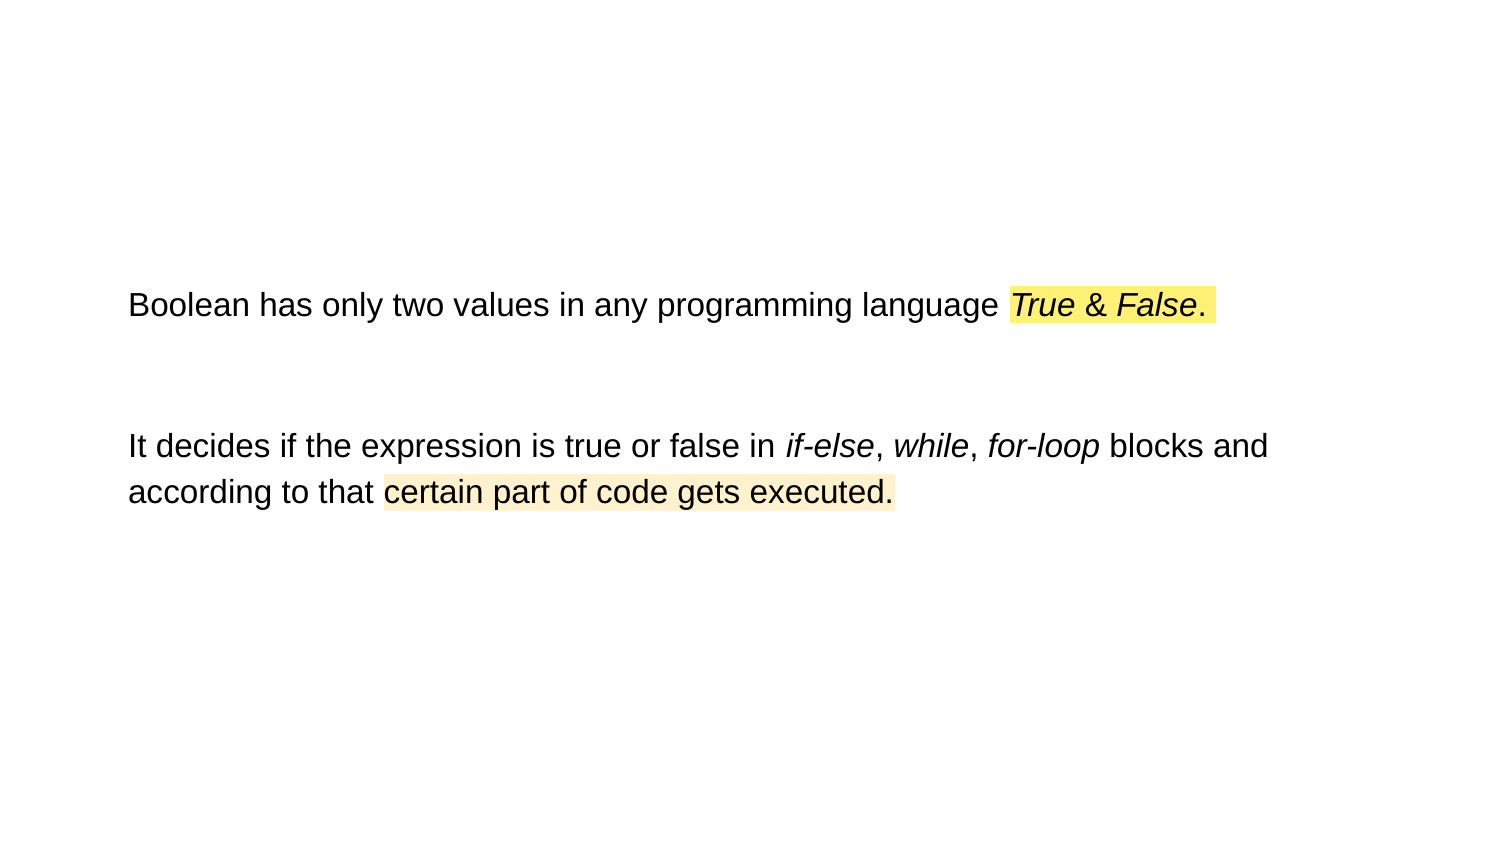

Boolean has only two values in any programming language True & False.

It decides if the expression is true or false in if-else, while, for-loop blocks and according to that certain part of code gets executed.